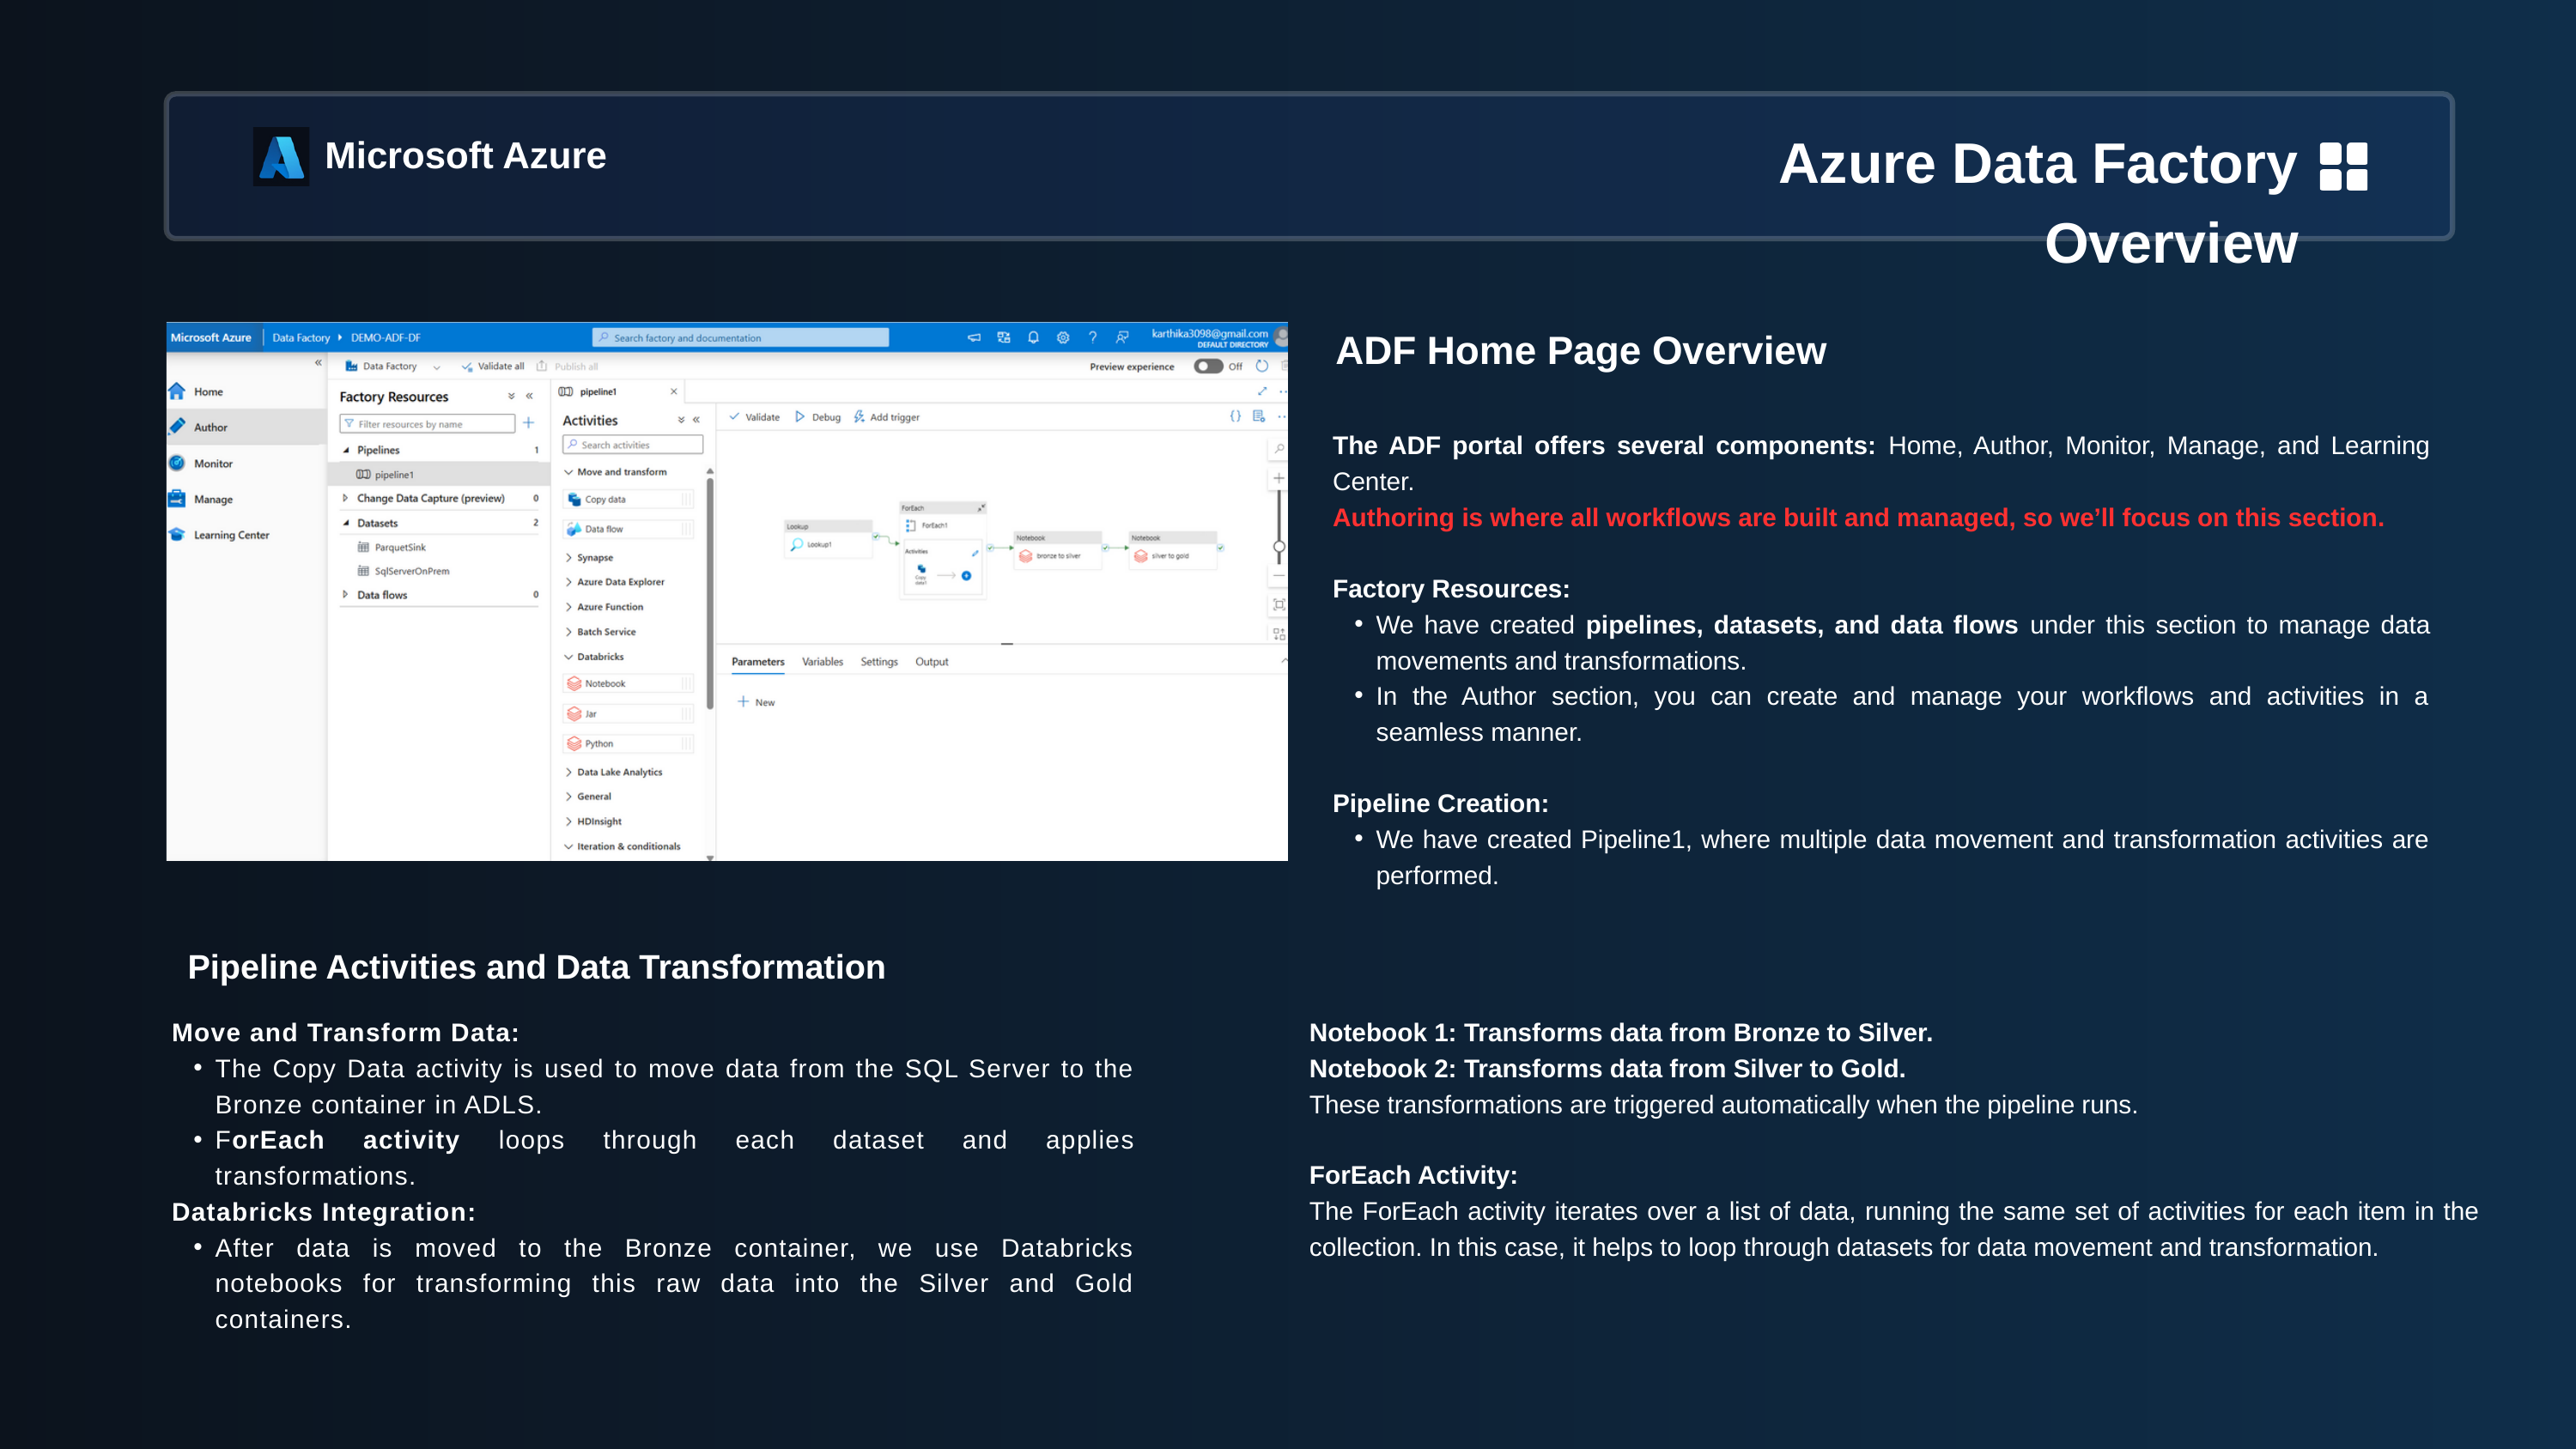

Azure Data Factory Overview

Microsoft Azure

ADF Home Page Overview

The ADF portal offers several components: Home, Author, Monitor, Manage, and Learning Center.
Authoring is where all workflows are built and managed, so we’ll focus on this section.

Factory Resources:
We have created pipelines, datasets, and data flows under this section to manage data movements and transformations.
In the Author section, you can create and manage your workflows and activities in a seamless manner.

Pipeline Creation:
We have created Pipeline1, where multiple data movement and transformation activities are performed.
 Pipeline Activities and Data Transformation
Move and Transform Data:
The Copy Data activity is used to move data from the SQL Server to the Bronze container in ADLS.
ForEach activity loops through each dataset and applies transformations.
Databricks Integration:
After data is moved to the Bronze container, we use Databricks notebooks for transforming this raw data into the Silver and Gold containers.

Notebook 1: Transforms data from Bronze to Silver.
Notebook 2: Transforms data from Silver to Gold.
These transformations are triggered automatically when the pipeline runs.
ForEach Activity:
The ForEach activity iterates over a list of data, running the same set of activities for each item in the collection. In this case, it helps to loop through datasets for data movement and transformation.